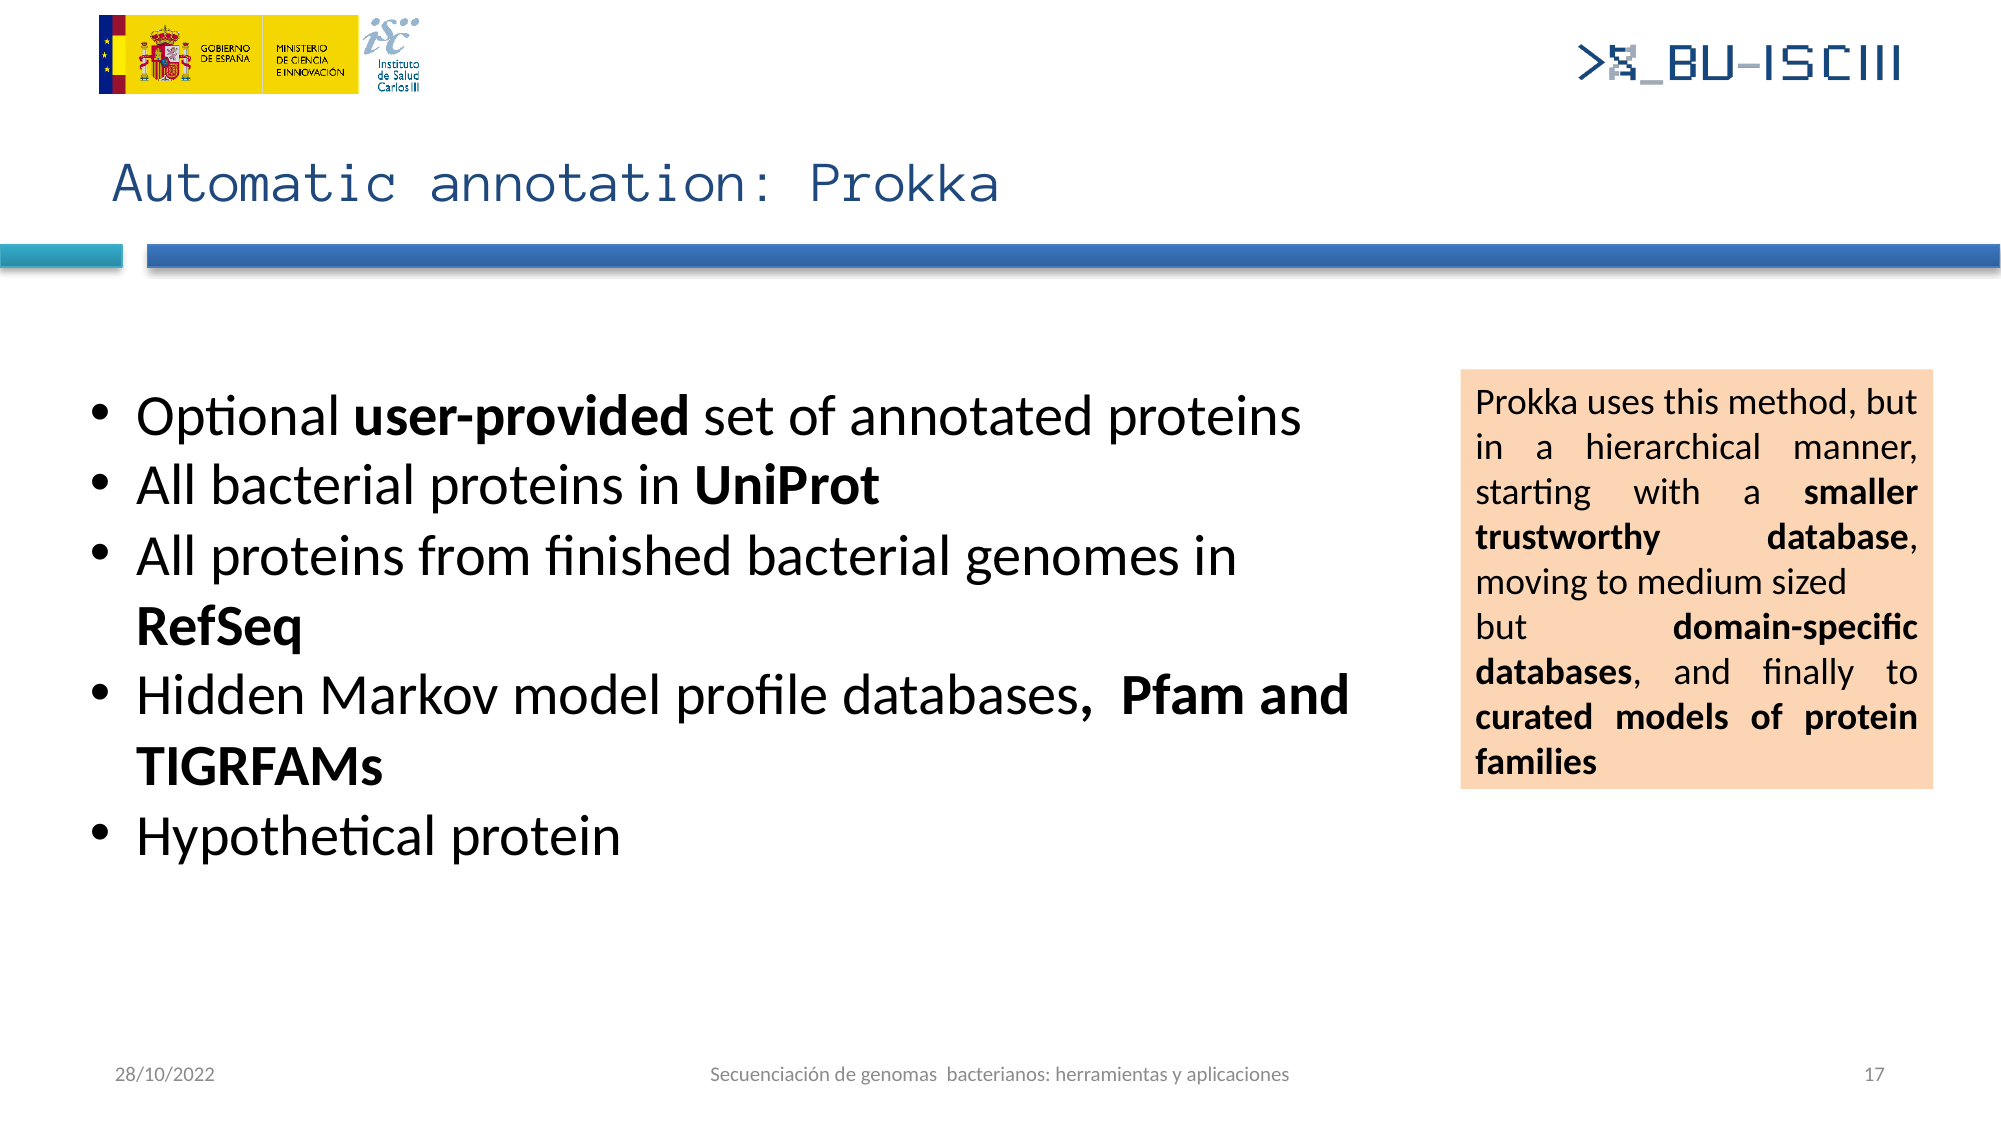

# Automatic annotation: Prokka
Optional user-provided set of annotated proteins
All bacterial proteins in UniProt
All proteins from finished bacterial genomes in RefSeq
Hidden Markov model profile databases,  Pfam and TIGRFAMs
Hypothetical protein
Prokka uses this method, but in a hierarchical manner, starting with a smaller trustworthy database, moving to medium sized
but domain-specific databases, and finally to curated models of protein families
28/10/2022
Secuenciación de genomas  bacterianos: herramientas y aplicaciones
17